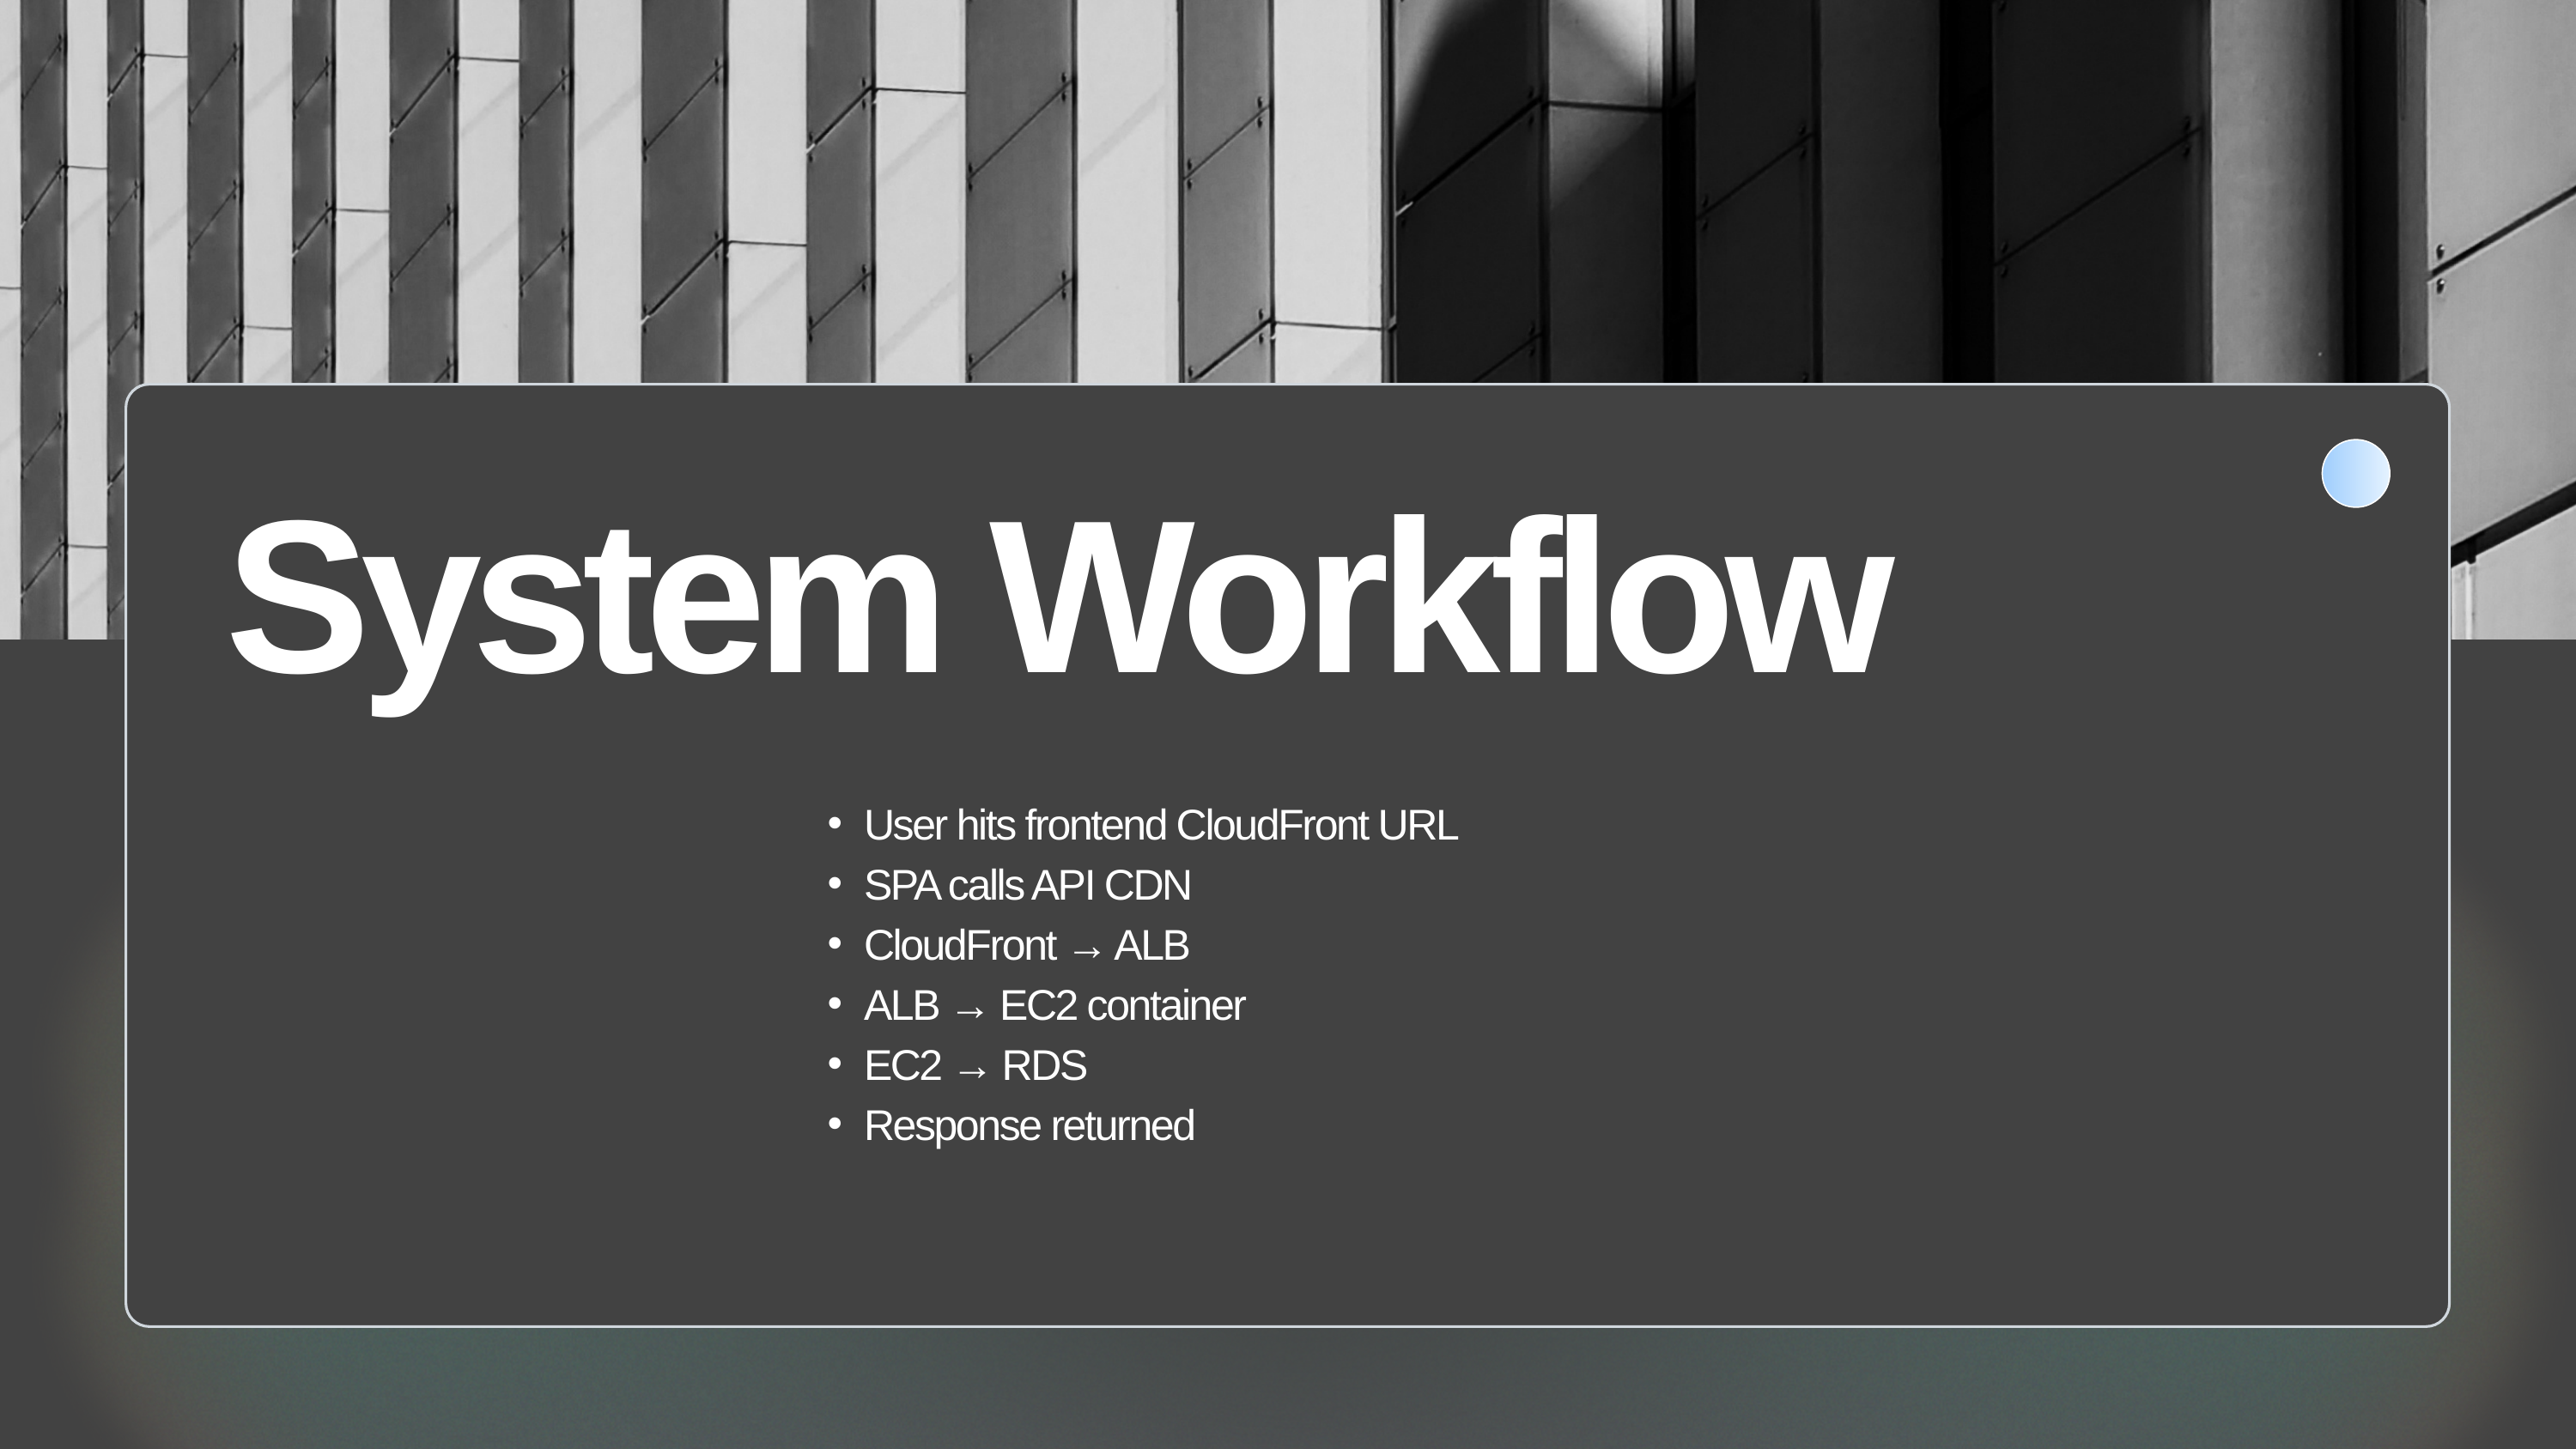

System Workflow
User hits frontend CloudFront URL
SPA calls API CDN
CloudFront → ALB
ALB → EC2 container
EC2 → RDS
Response returned